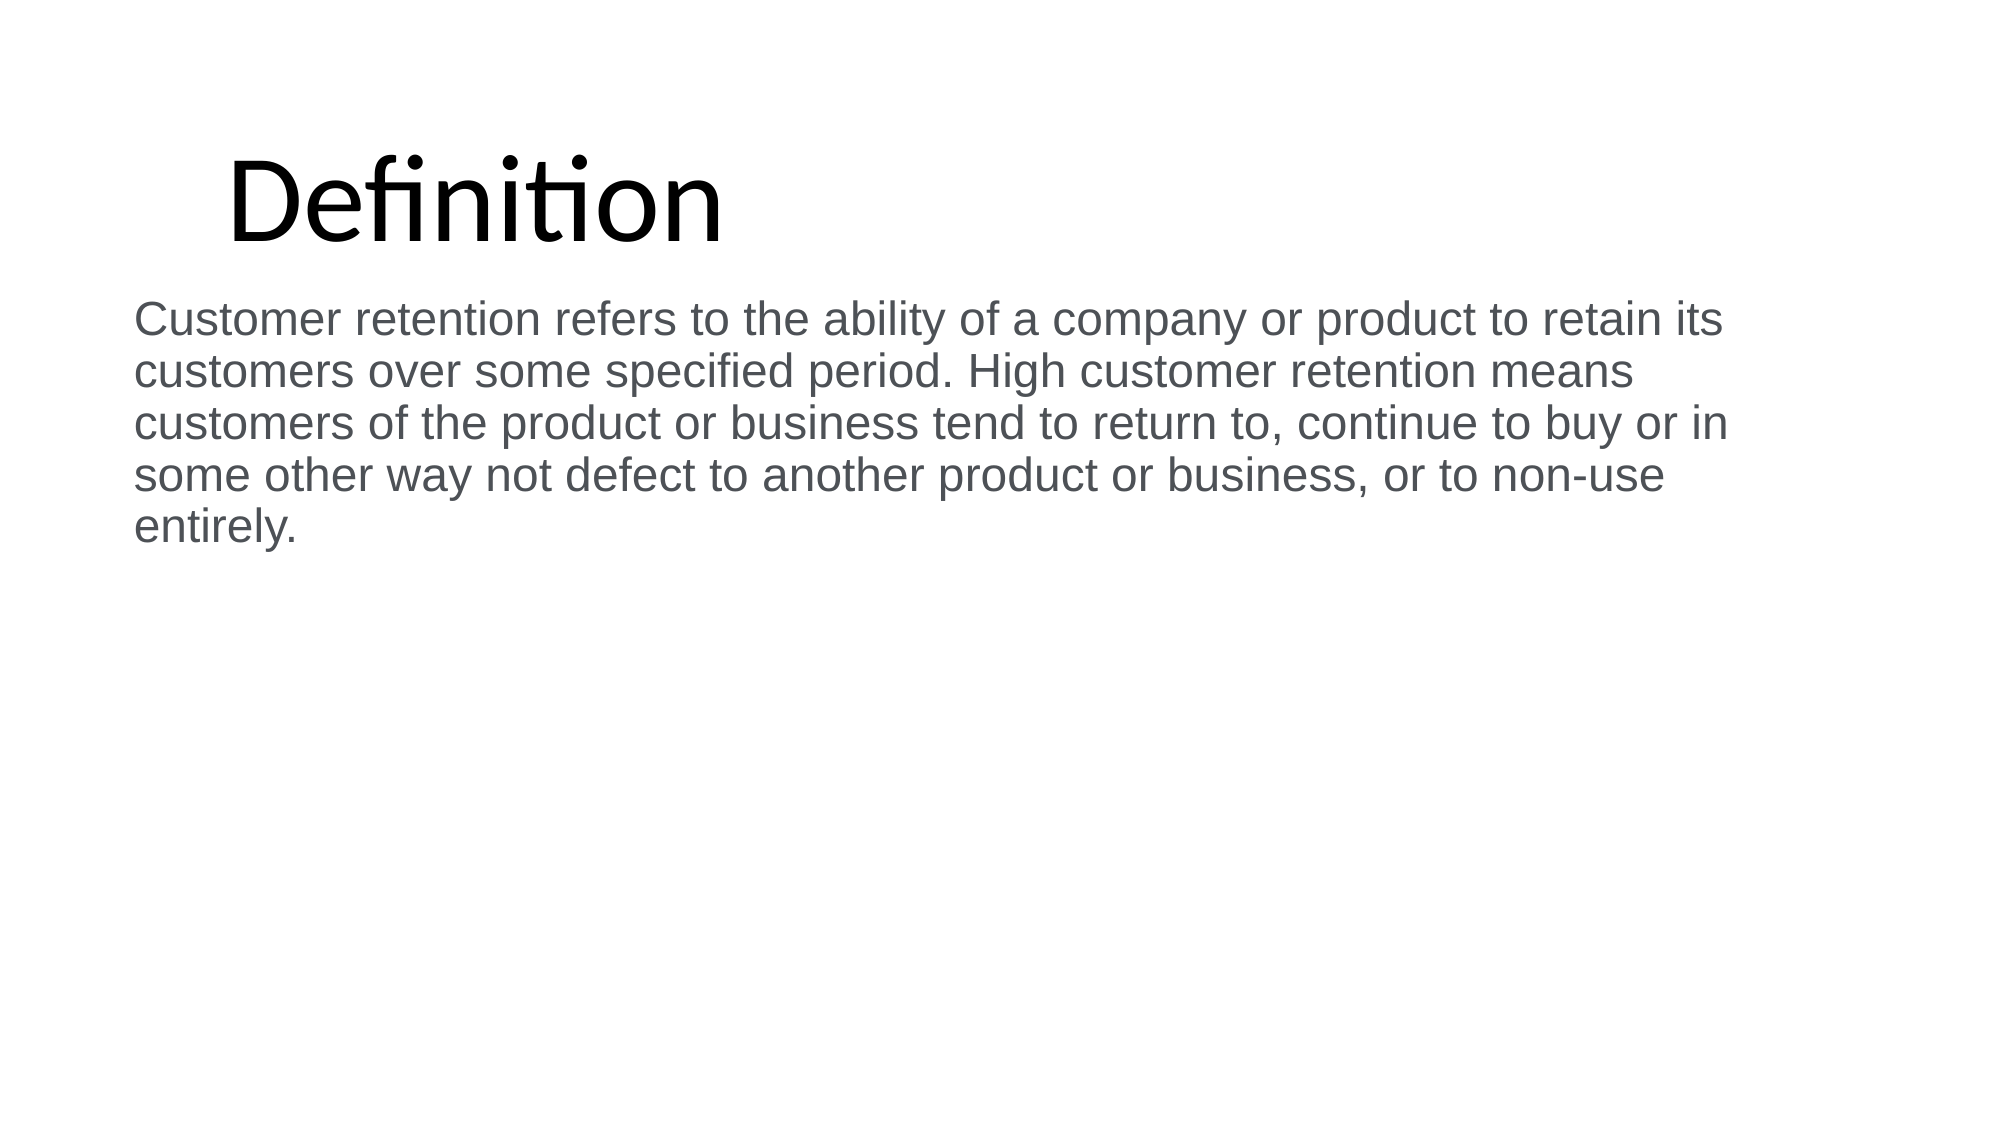

# Definition
Customer retention refers to the ability of a company or product to retain its customers over some specified period. High customer retention means customers of the product or business tend to return to, continue to buy or in some other way not defect to another product or business, or to non-use entirely.